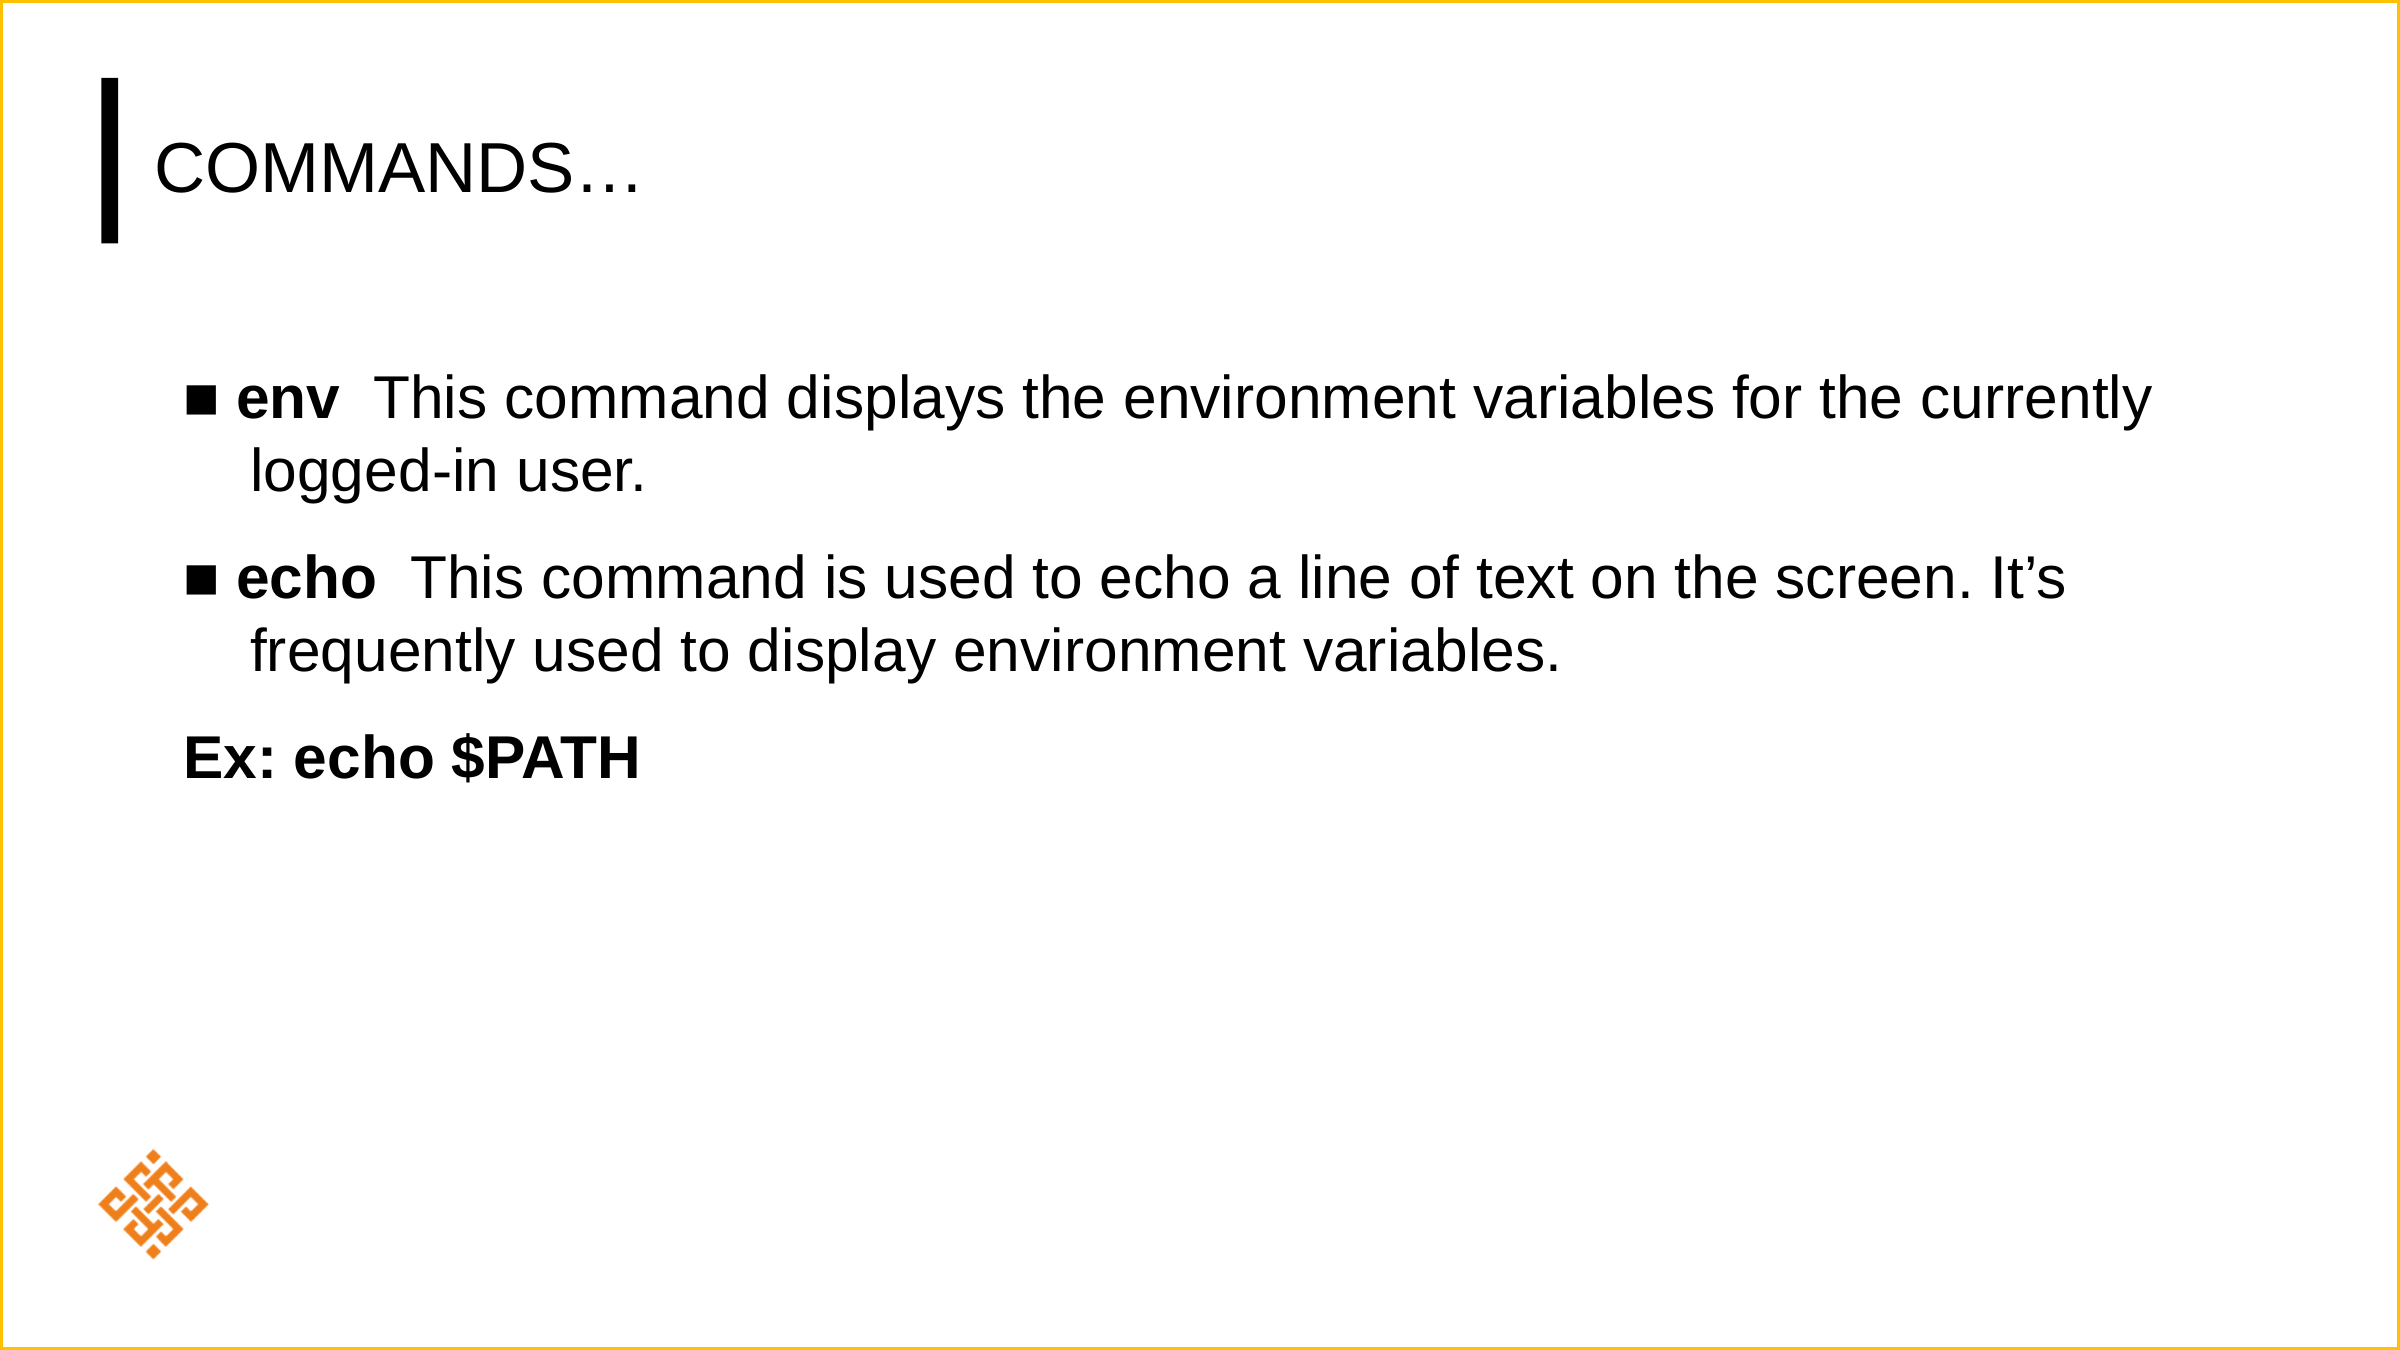

# Commands…
■ env  This command displays the environment variables for the currently logged-in user.
■ echo  This command is used to echo a line of text on the screen. It’s frequently used to display environment variables.
Ex: echo $PATH